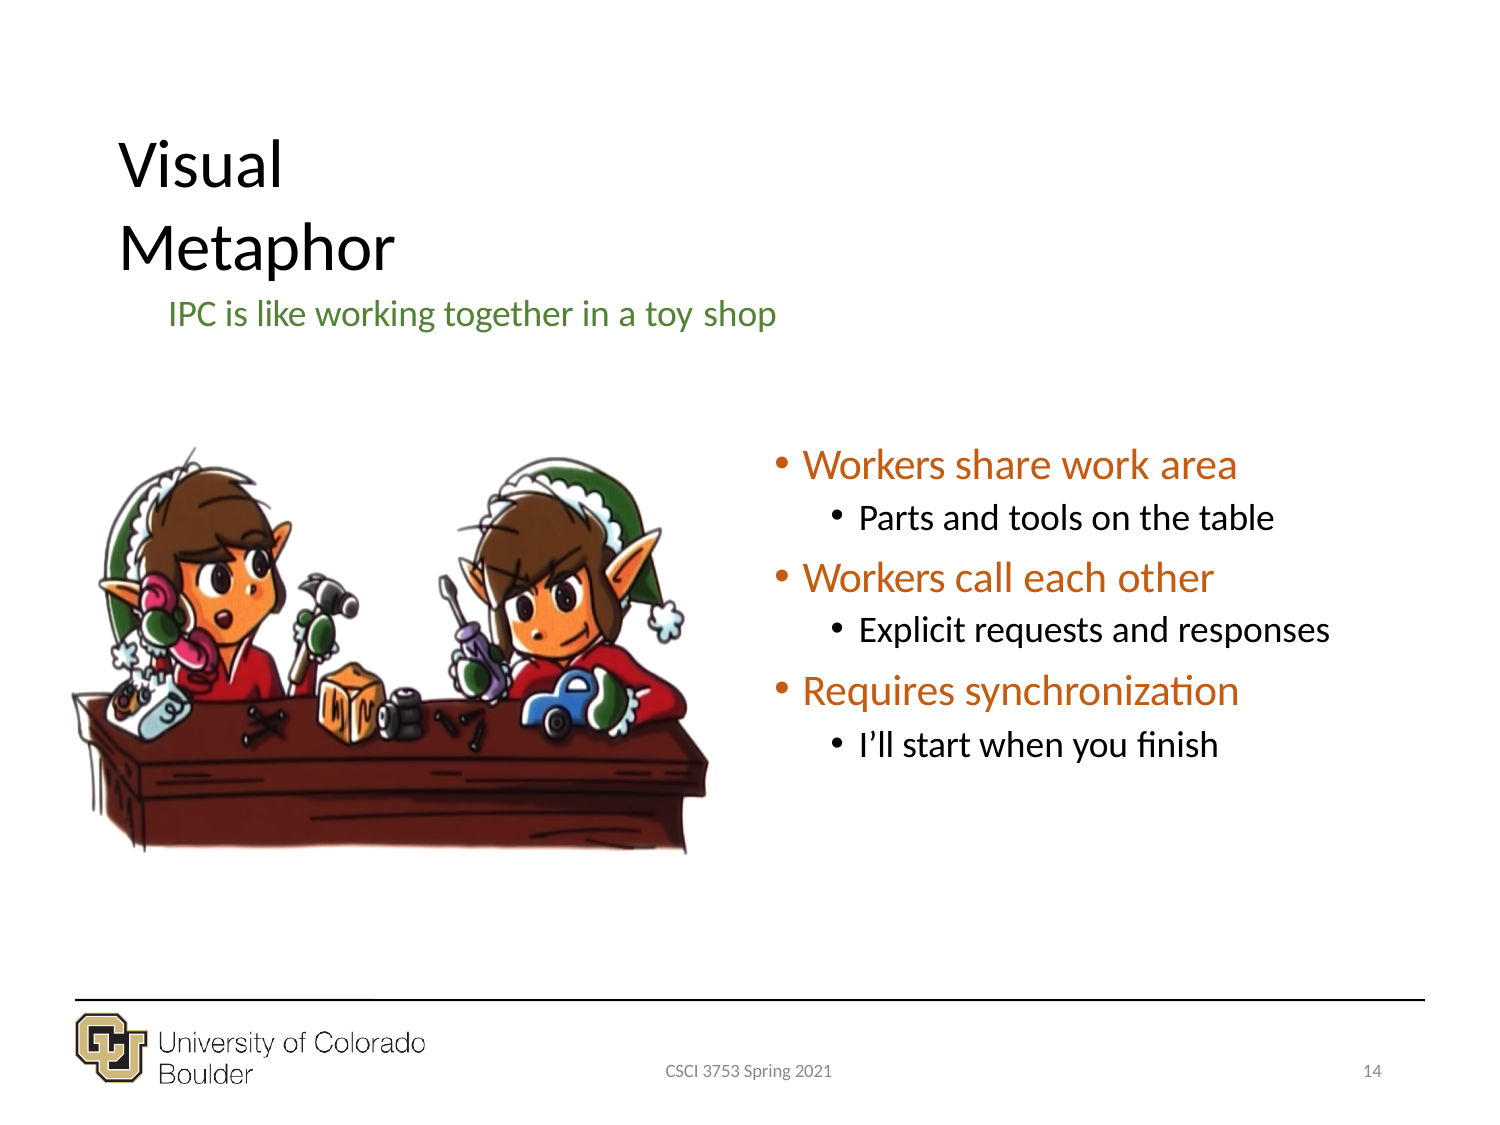

# Visual Metaphor
IPC is like working together in a toy shop
Workers share work area
Parts and tools on the table
Workers call each other
Explicit requests and responses
Requires synchronization
I’ll start when you finish

CSCI 3753 Spring 2021
14